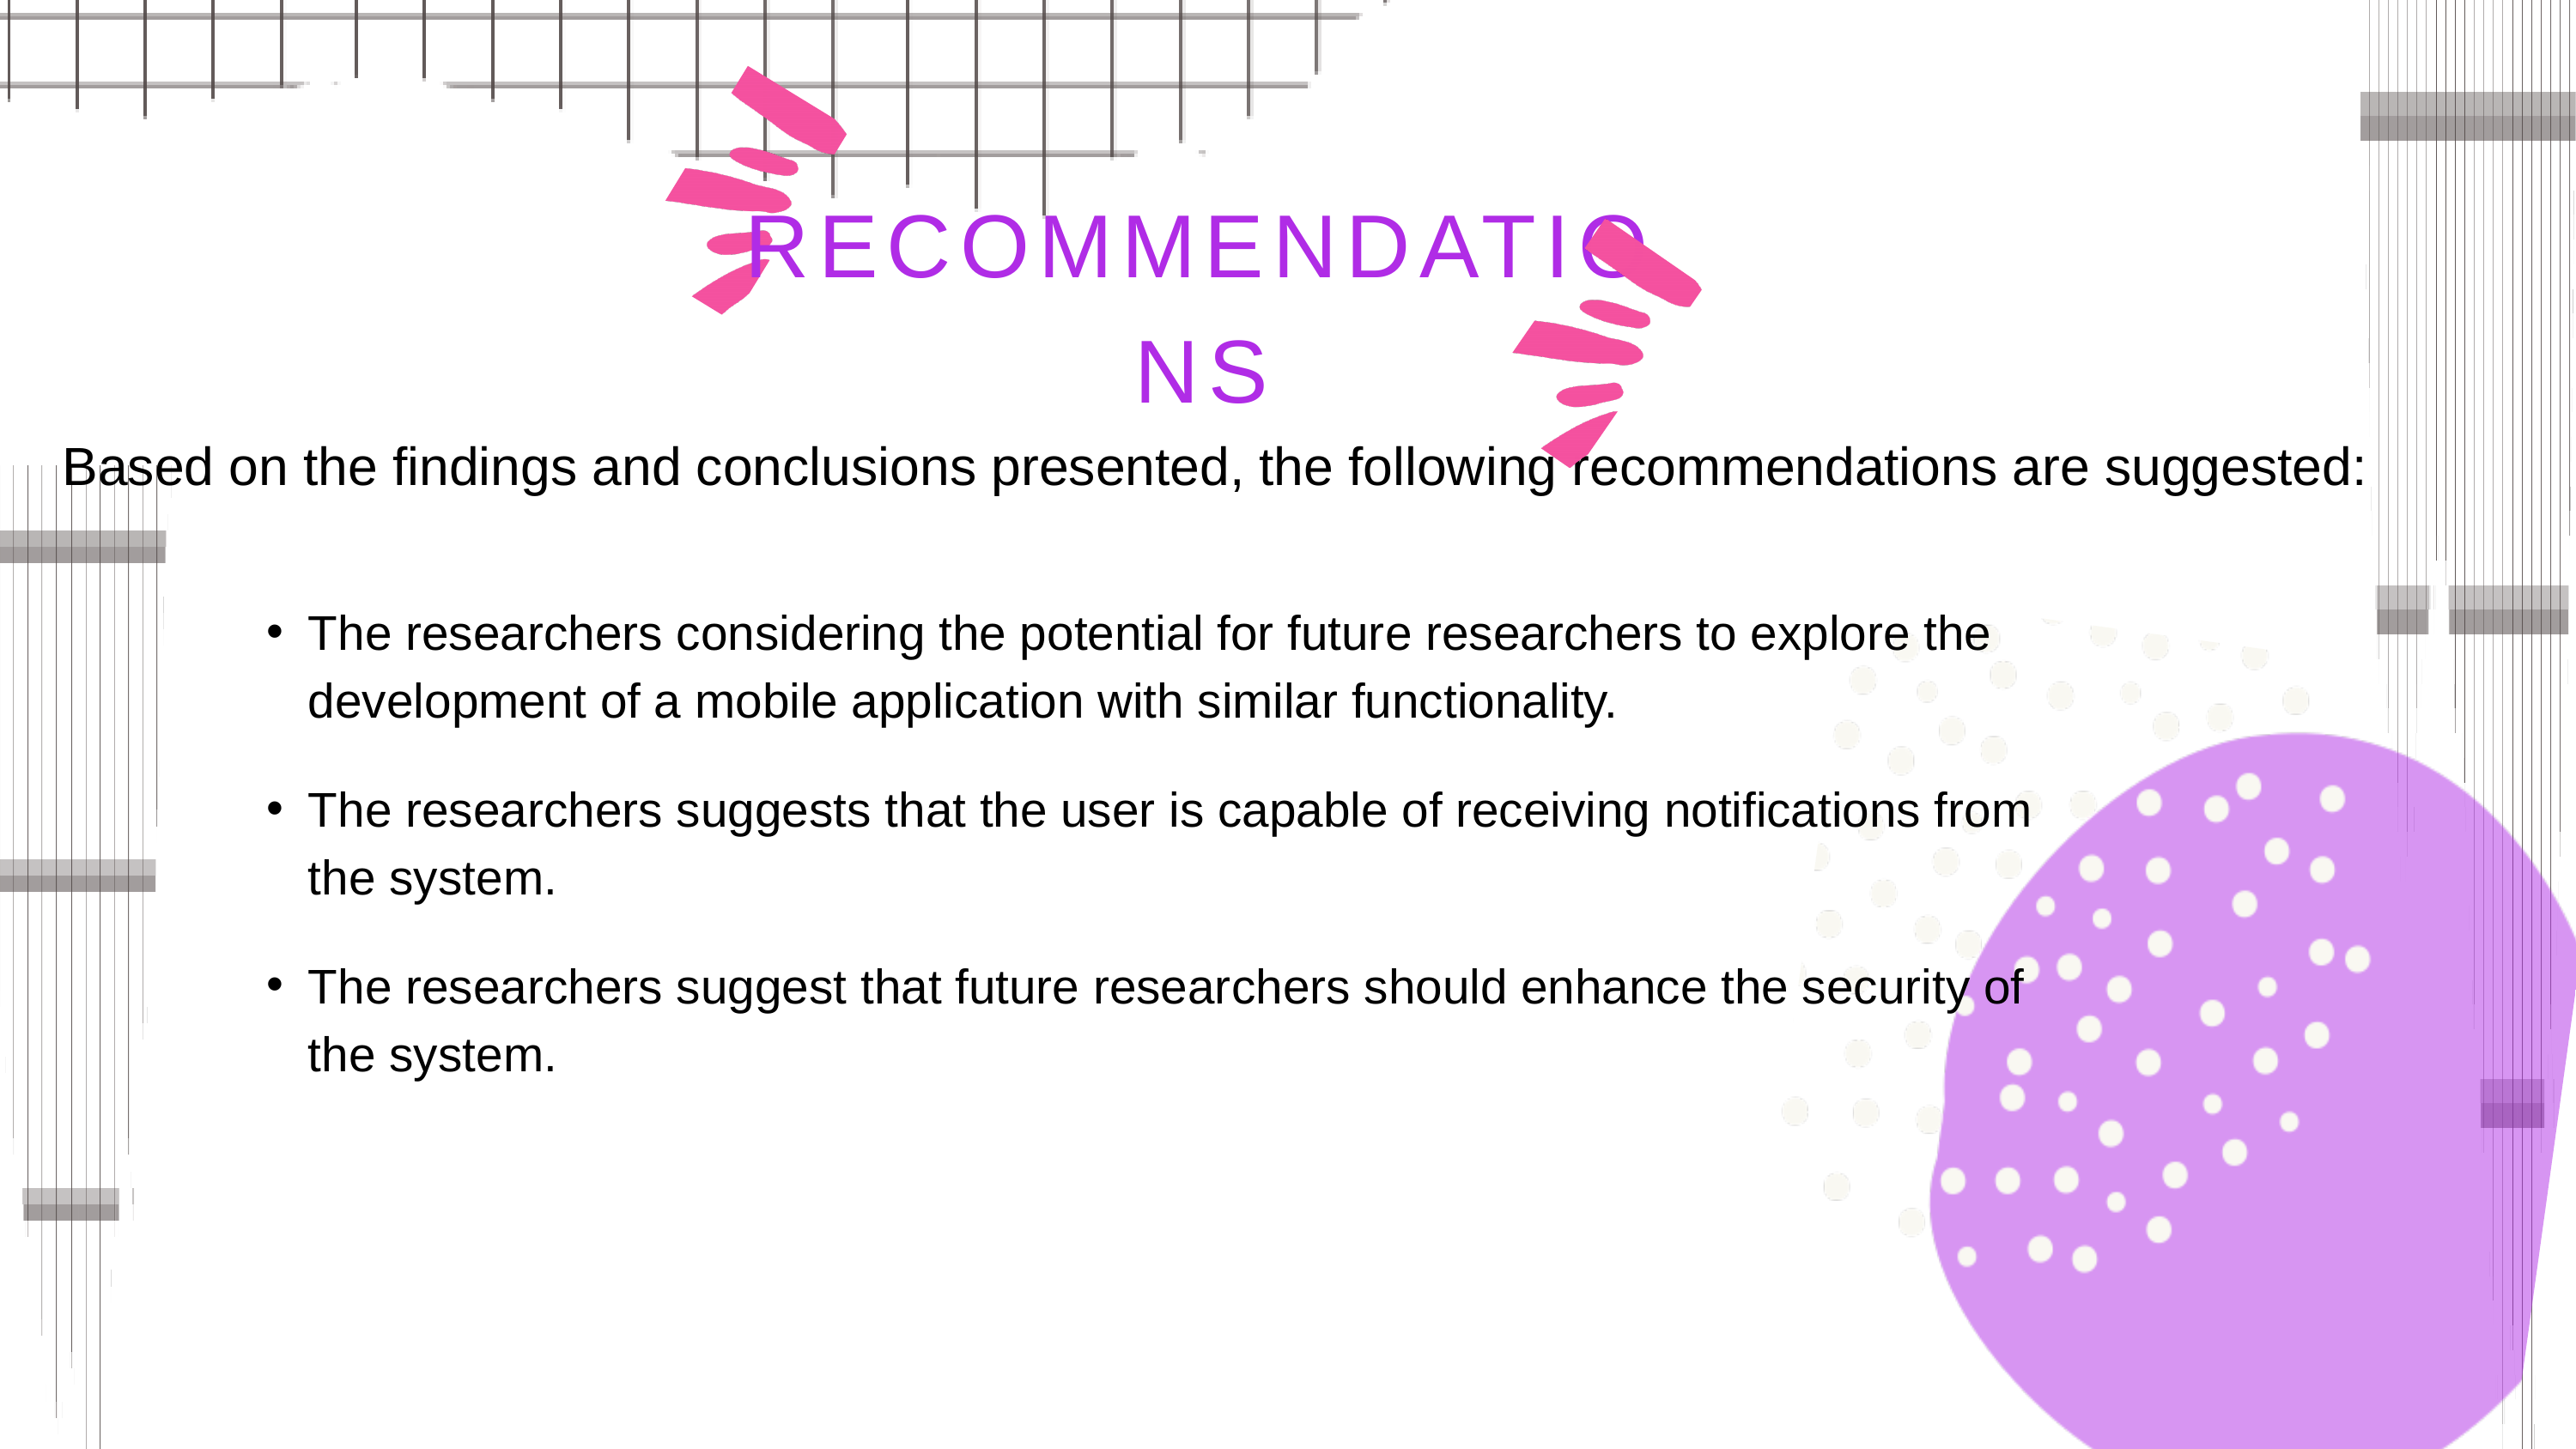

RECOMMENDATIONS

Based on the findings and conclusions presented, the following recommendations are suggested:

The researchers considering the potential for future researchers to explore the development of a mobile application with similar functionality.

The researchers suggests that the user is capable of receiving notifications from the system.

The researchers suggest that future researchers should enhance the security of the system.